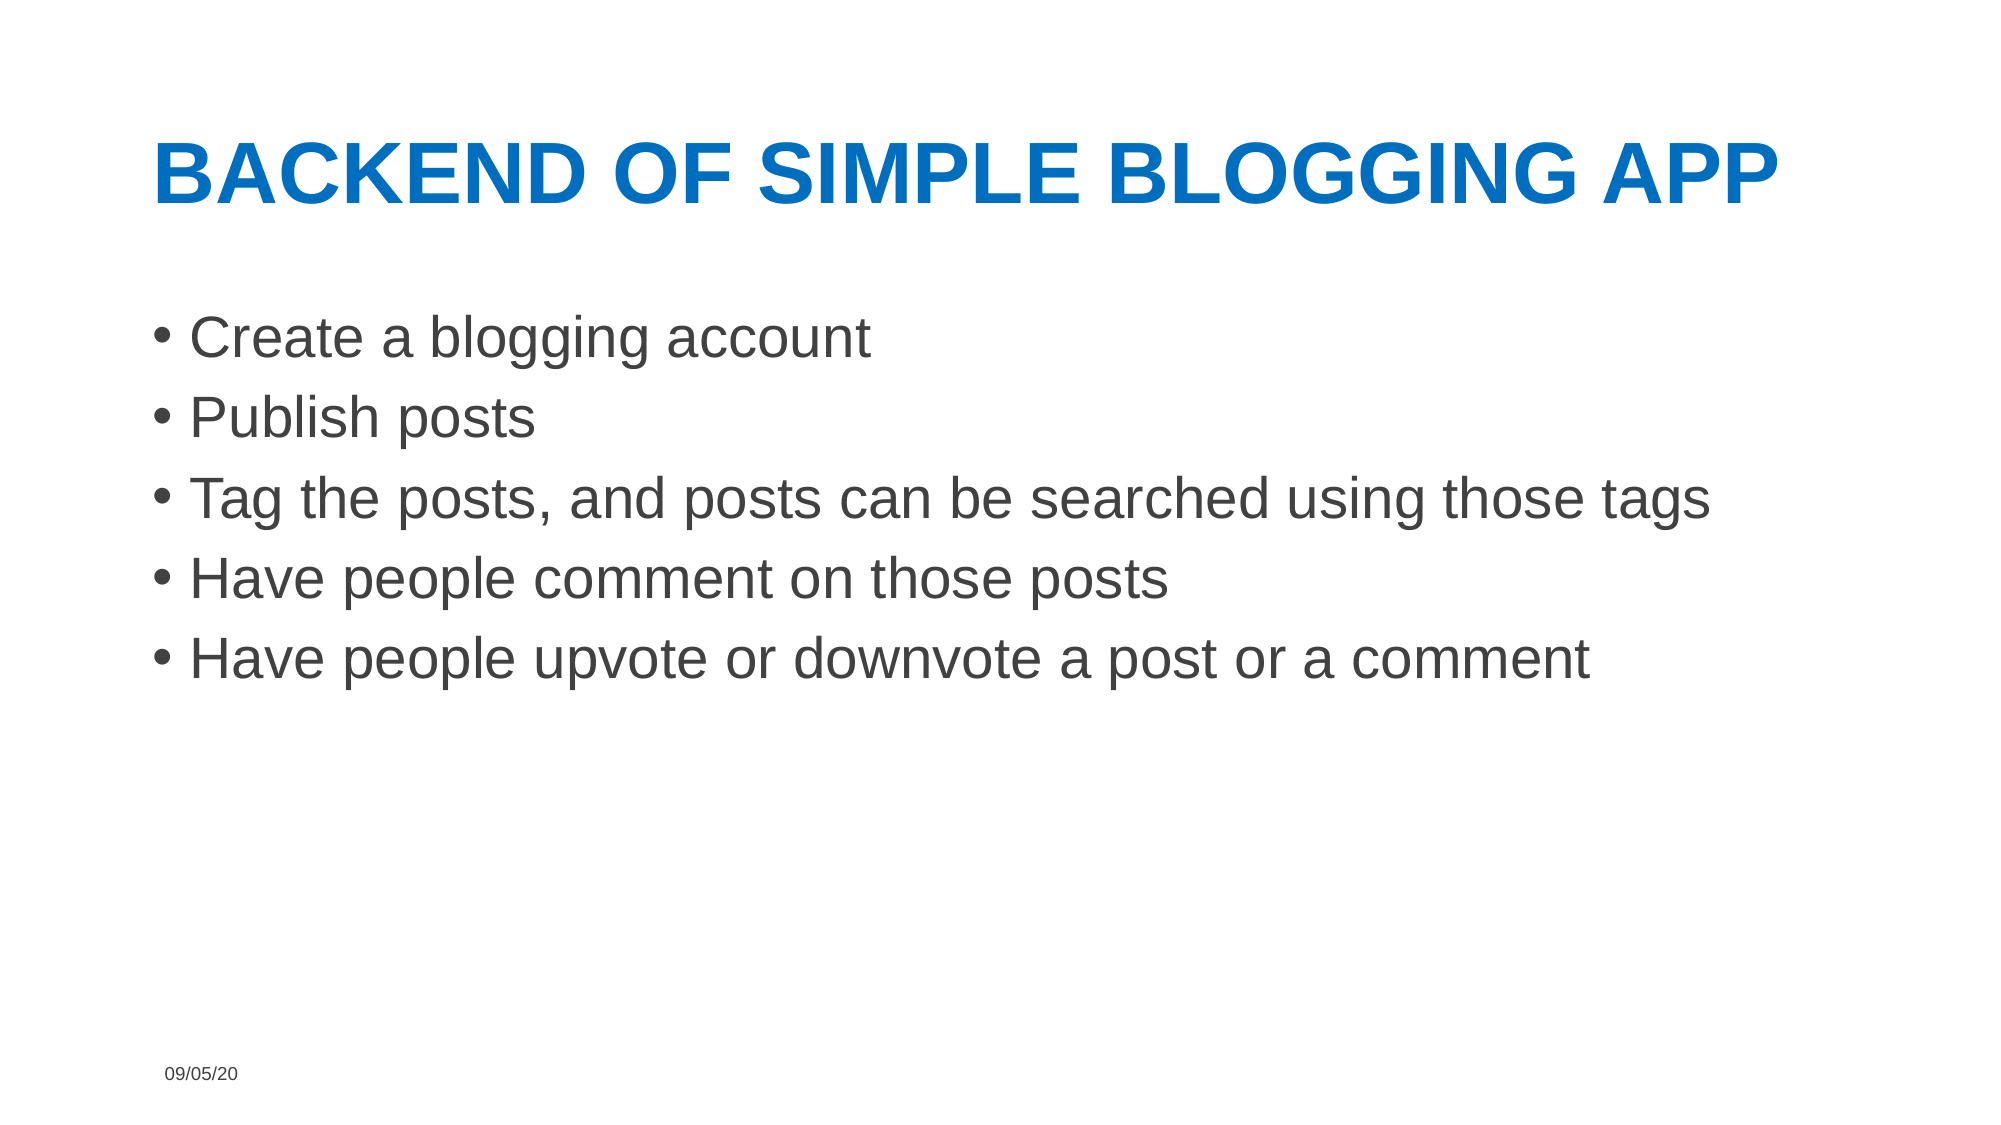

# BACKEND OF SIMPLE BLOGGING APP
Create a blogging account
Publish posts
Tag the posts, and posts can be searched using those tags
Have people comment on those posts
Have people upvote or downvote a post or a comment
09/05/20